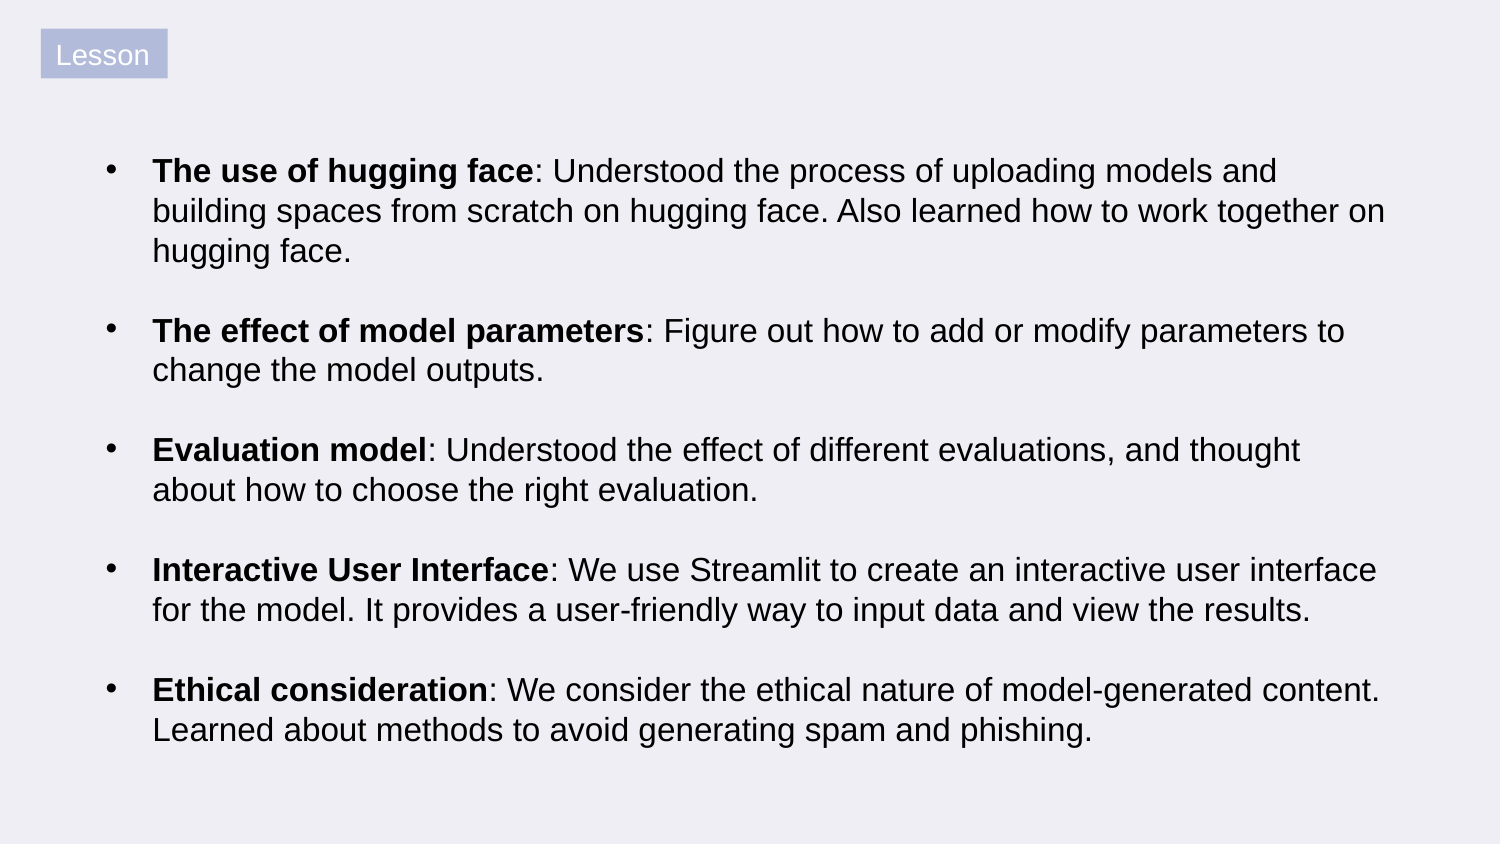

Lesson
The use of hugging face: Understood the process of uploading models and building spaces from scratch on hugging face. Also learned how to work together on hugging face.

The effect of model parameters: Figure out how to add or modify parameters to change the model outputs.

Evaluation model: Understood the effect of different evaluations, and thought about how to choose the right evaluation.

Interactive User Interface: We use Streamlit to create an interactive user interface for the model. It provides a user-friendly way to input data and view the results.

Ethical consideration: We consider the ethical nature of model-generated content. Learned about methods to avoid generating spam and phishing.